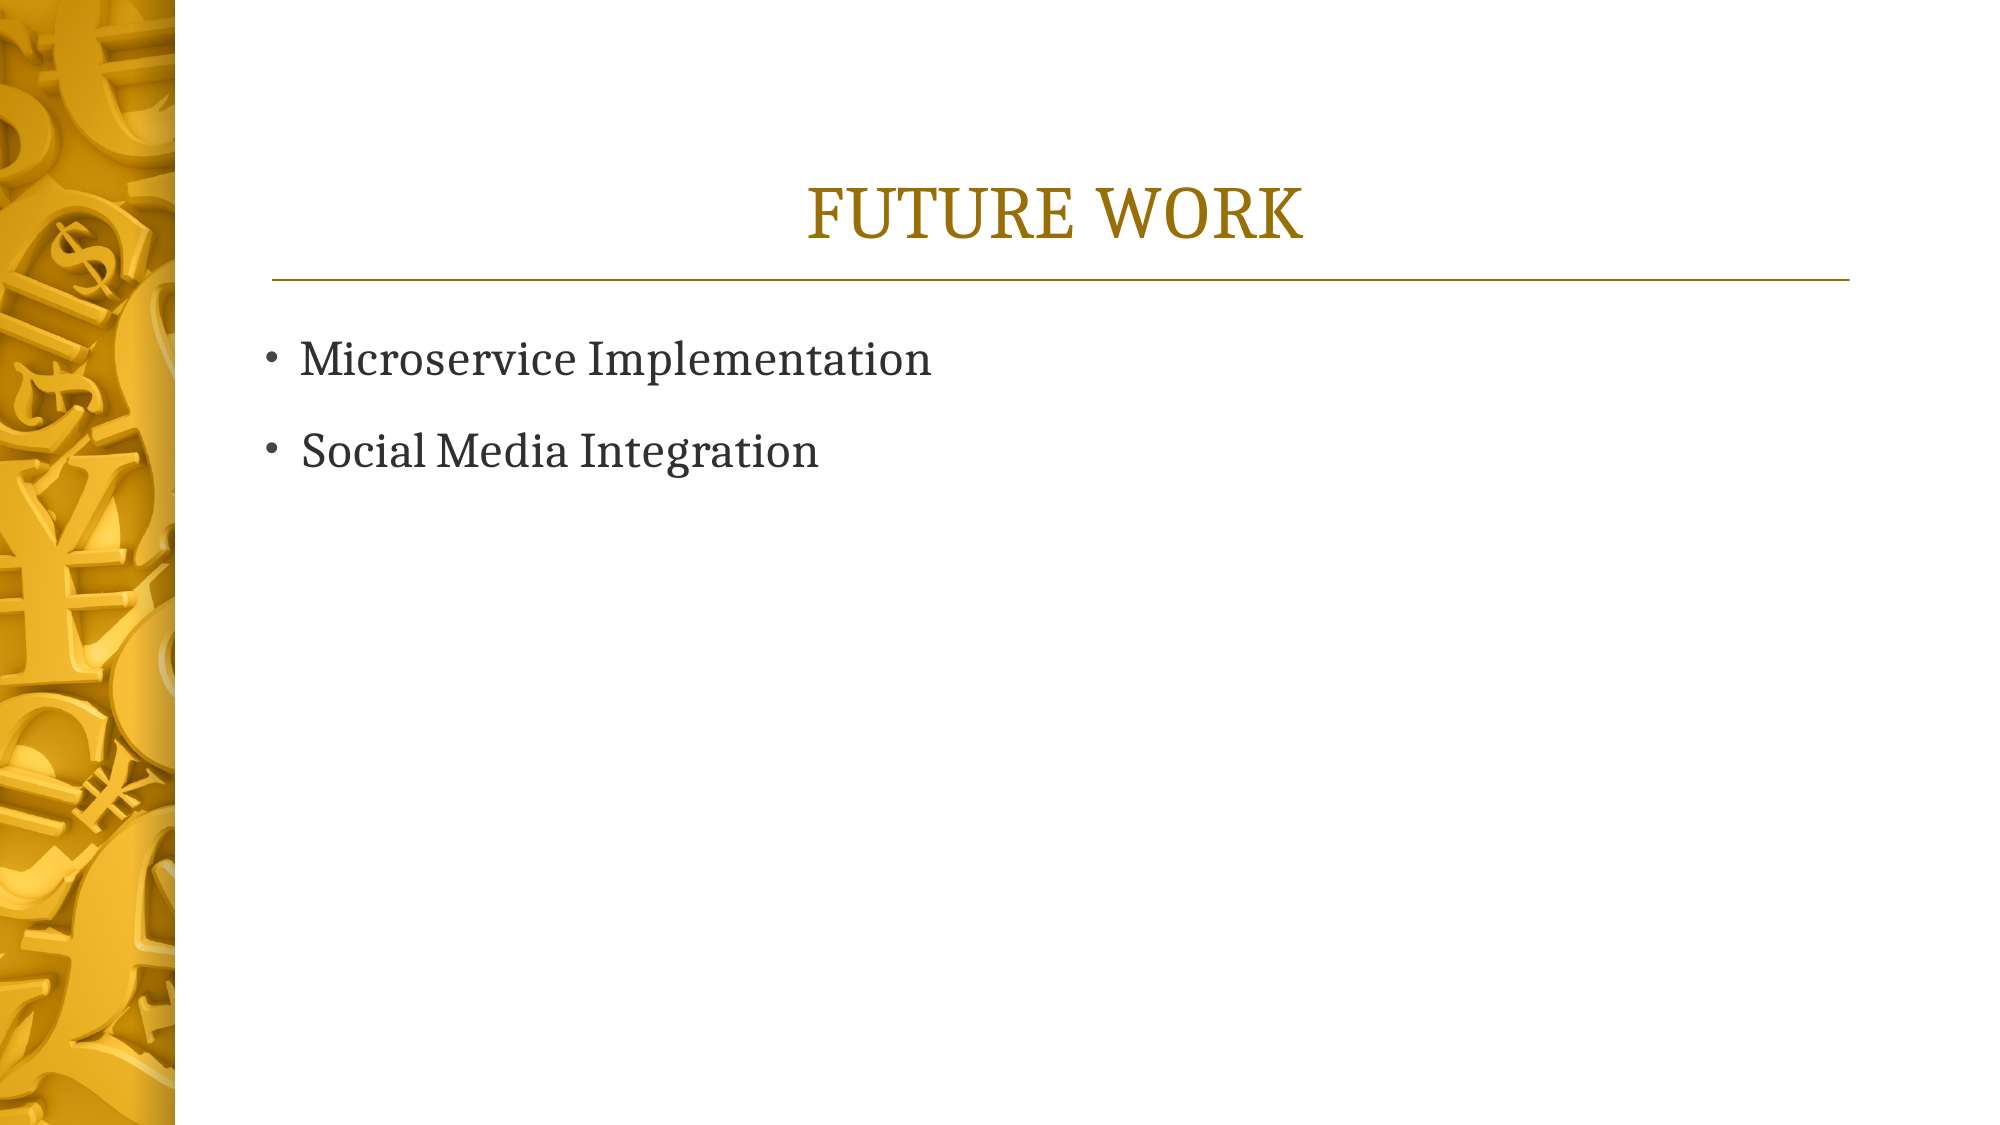

# FUTURE WORK
Microservice Implementation
Social Media Integration